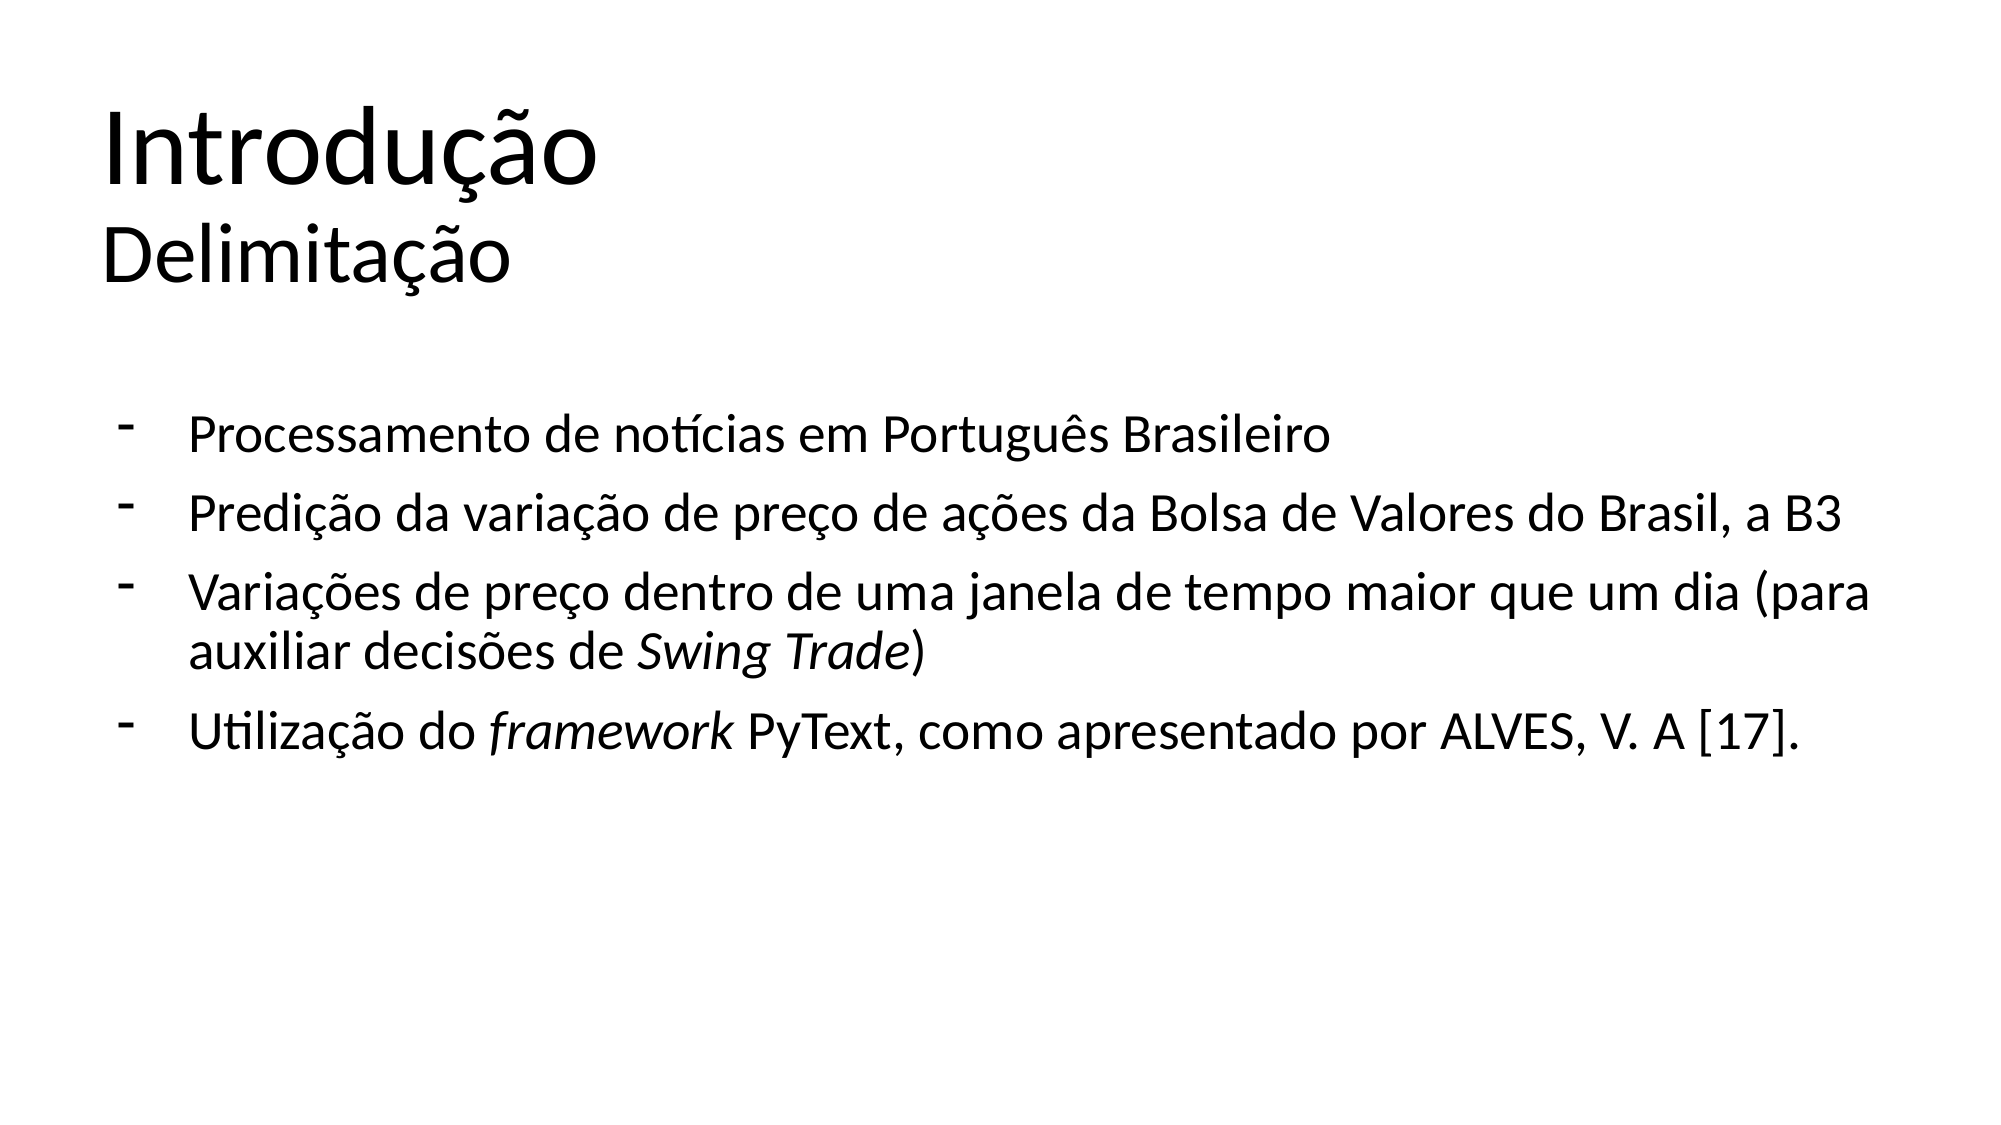

# Introdução Delimitação
Processamento de notícias em Português Brasileiro
Predição da variação de preço de ações da Bolsa de Valores do Brasil, a B3
Variações de preço dentro de uma janela de tempo maior que um dia (para auxiliar decisões de Swing Trade)
Utilização do framework PyText, como apresentado por ALVES, V. A [17].